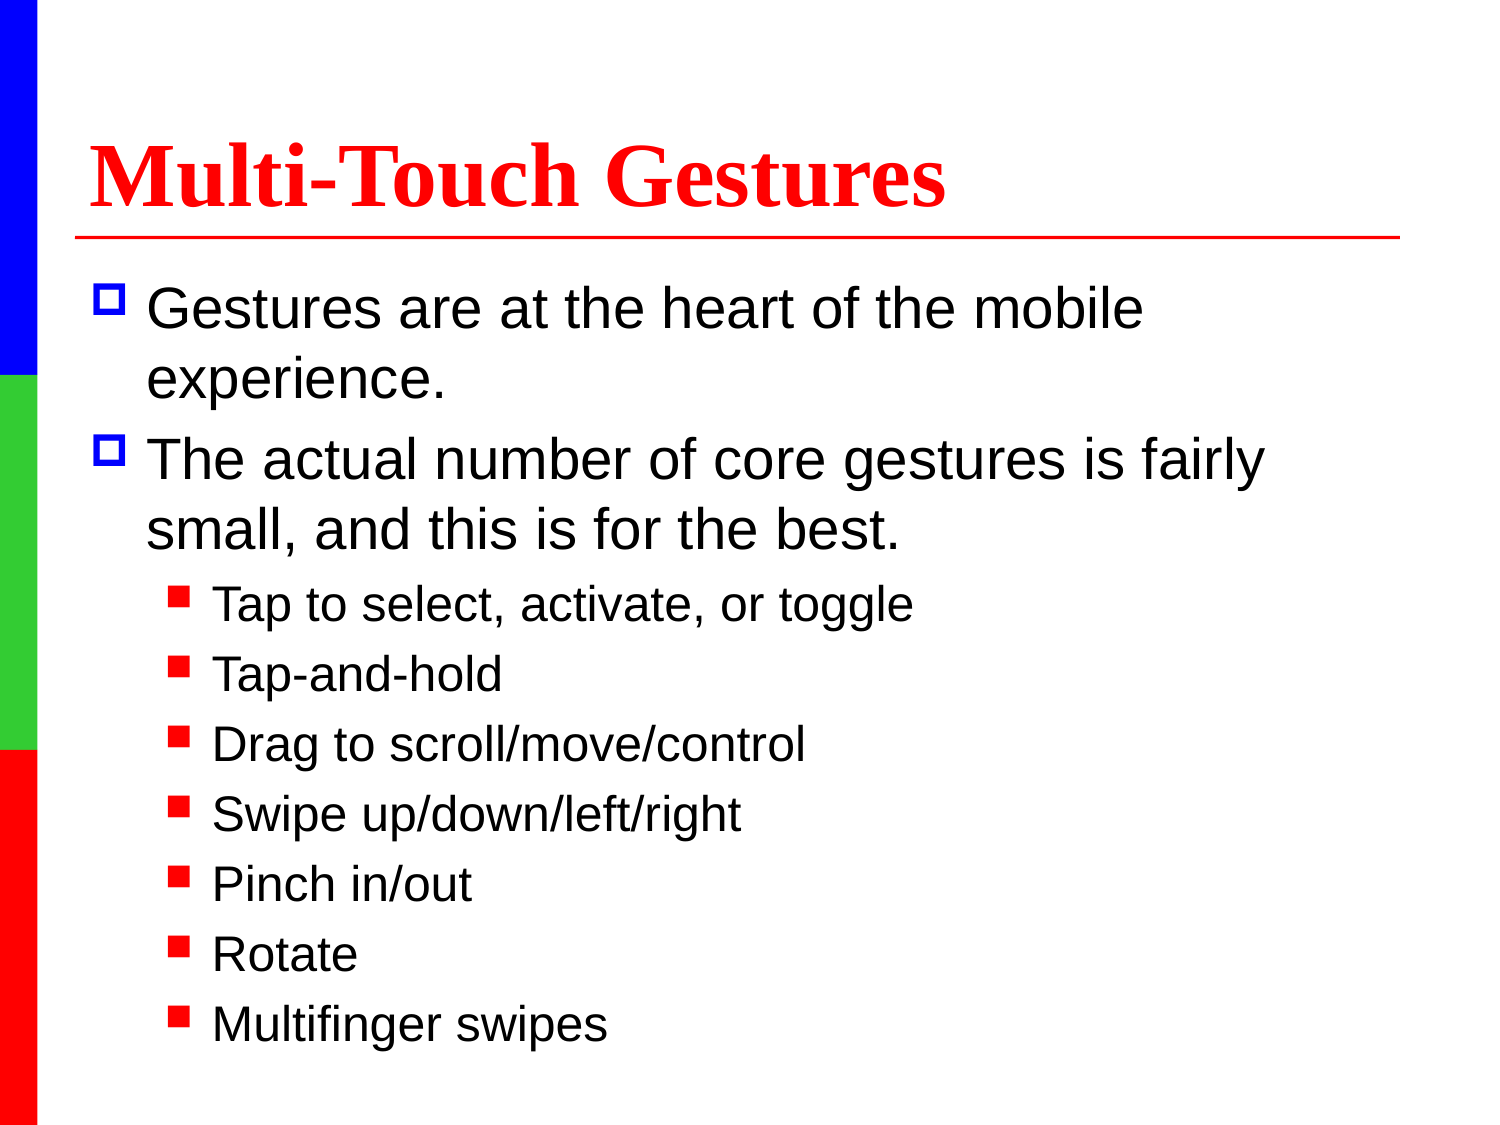

# Multi-Touch Gestures
Gestures are at the heart of the mobile experience.
The actual number of core gestures is fairly small, and this is for the best.
Tap to select, activate, or toggle
Tap-and-hold
Drag to scroll/move/control
Swipe up/down/left/right
Pinch in/out
Rotate
Multifinger swipes